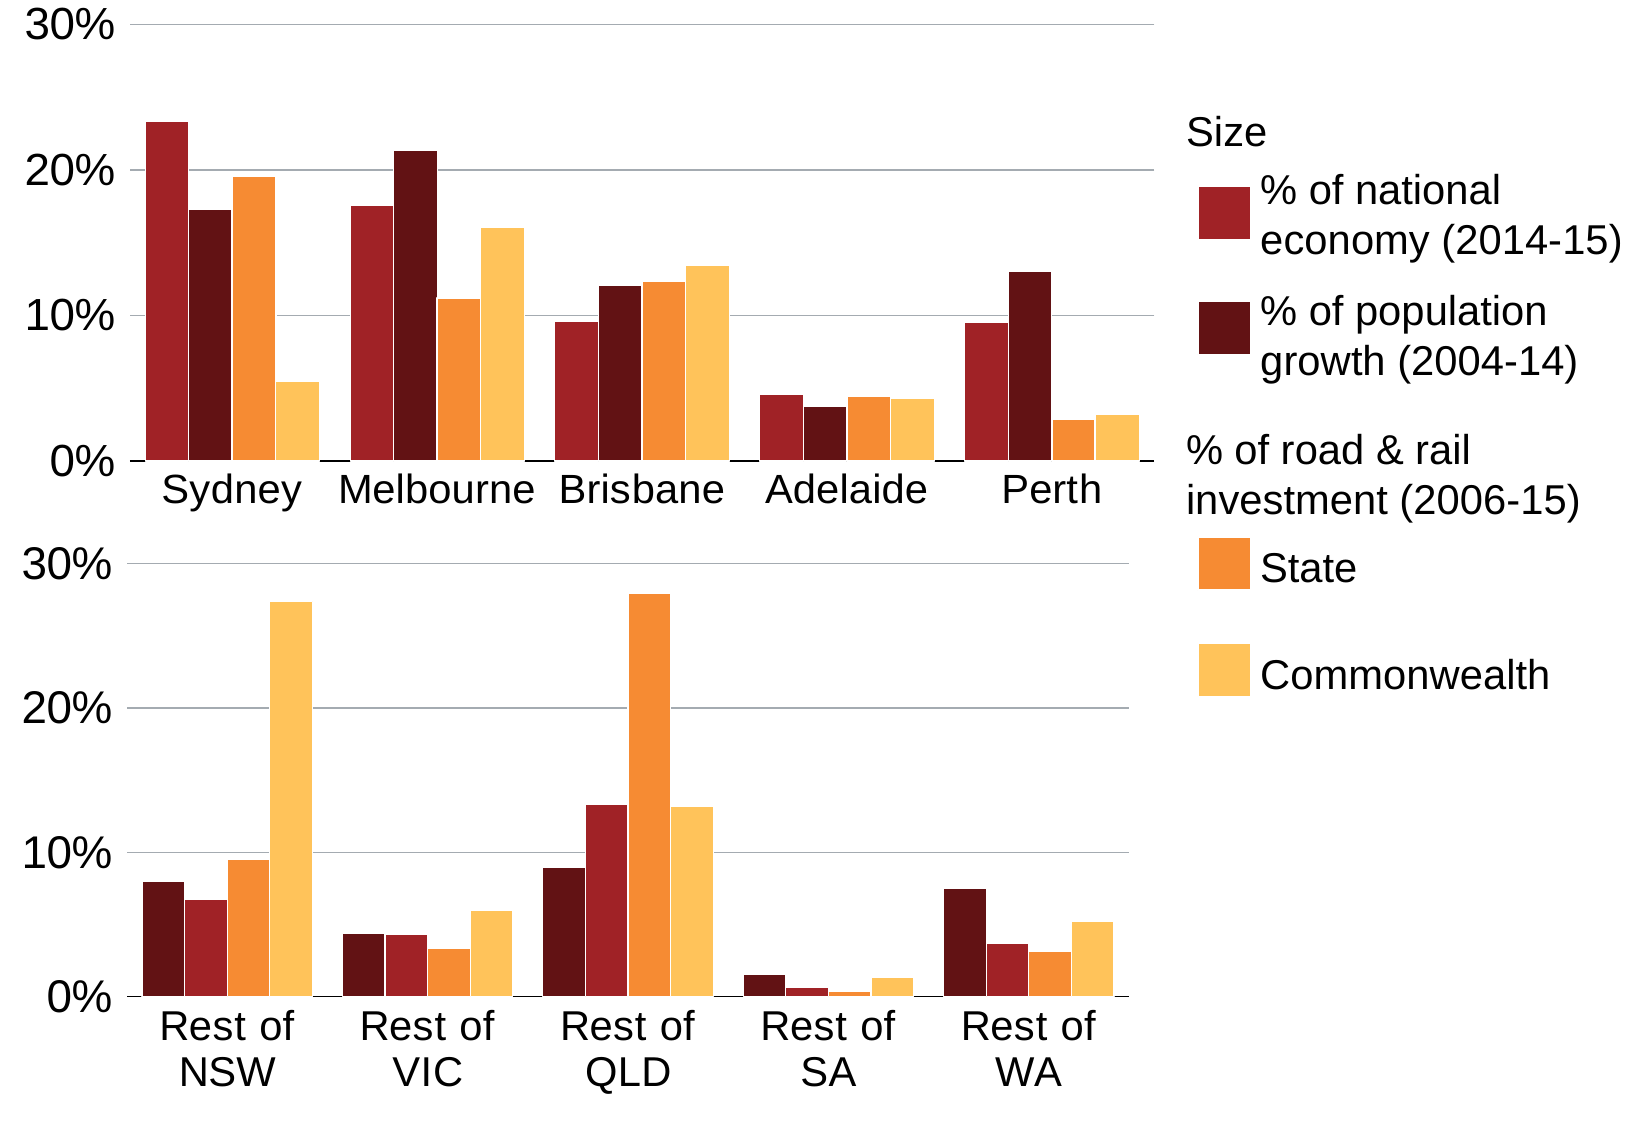

### Chart

| Category | % of national economy | % of pop'n growth | % of road + rail investment - state | % of road + rail investment - Commonwealth |
|---|---|---|---|---|
| Sydney | 0.233257961555456 | 0.173056092528023 | 0.195827609312671 | 0.0542719900316735 |
| Melbourne | 0.175766410024117 | 0.213284152338917 | 0.111830708345986 | 0.16032167185376 |
| Brisbane | 0.0958916621204978 | 0.120289296219745 | 0.123499464521007 | 0.134231815563098 |
| Adelaide | 0.0456680152948756 | 0.0376257653848467 | 0.0448806947101155 | 0.0429551506971931 |
| Perth | 0.0954177085827555 | 0.130147885871163 | 0.028996078305557 | 0.0321823989931418 |
Size
% of national economy (2014-15)

% of population growth (2004-14)

% of road & rail investment (2006-15)

### Chart

| Category | % of national economy | % of pop'n growth | % of road + rail investment - state | % of road + rail investment - Commonwealth |
|---|---|---|---|---|
| Rest of NSW | 0.0795748241805171 | 0.0676082218900769 | 0.0953065101331639 | 0.274038540363017 |
| Rest of VIC | 0.0437067856816662 | 0.0428168635648989 | 0.0336244450537812 | 0.0596713924133405 |
| Rest of QLD | 0.0894130628506824 | 0.133465748026849 | 0.279163867384842 | 0.13164128583448 |
| Rest of
SA | 0.0151436795086682 | 0.00664752864940947 | 0.00370992453580453 | 0.0135856950953208 |
| Rest of
WA | 0.0751018876680745 | 0.0367561791493794 | 0.0314888457830546 | 0.0523481731004561 |
State

Commonwealth